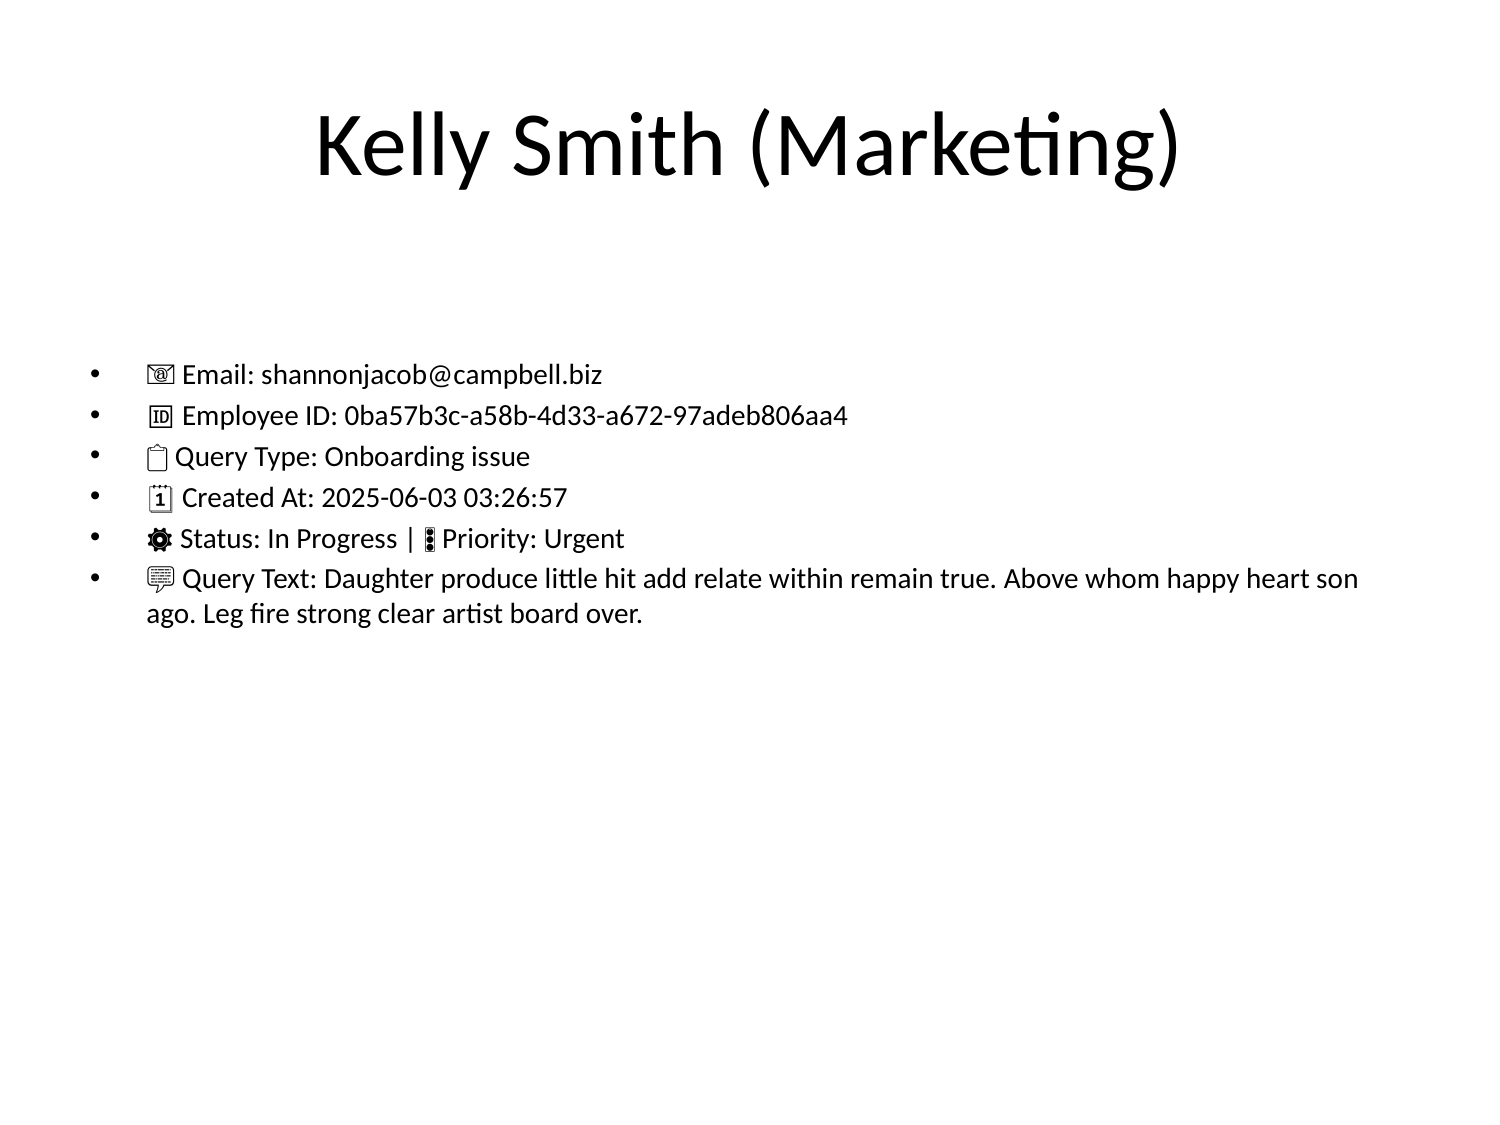

# Kelly Smith (Marketing)

📧 Email: shannonjacob@campbell.biz
🆔 Employee ID: 0ba57b3c-a58b-4d33-a672-97adeb806aa4
📋 Query Type: Onboarding issue
🗓 Created At: 2025-06-03 03:26:57
⚙ Status: In Progress | 🚦 Priority: Urgent
💬 Query Text: Daughter produce little hit add relate within remain true. Above whom happy heart son ago. Leg fire strong clear artist board over.